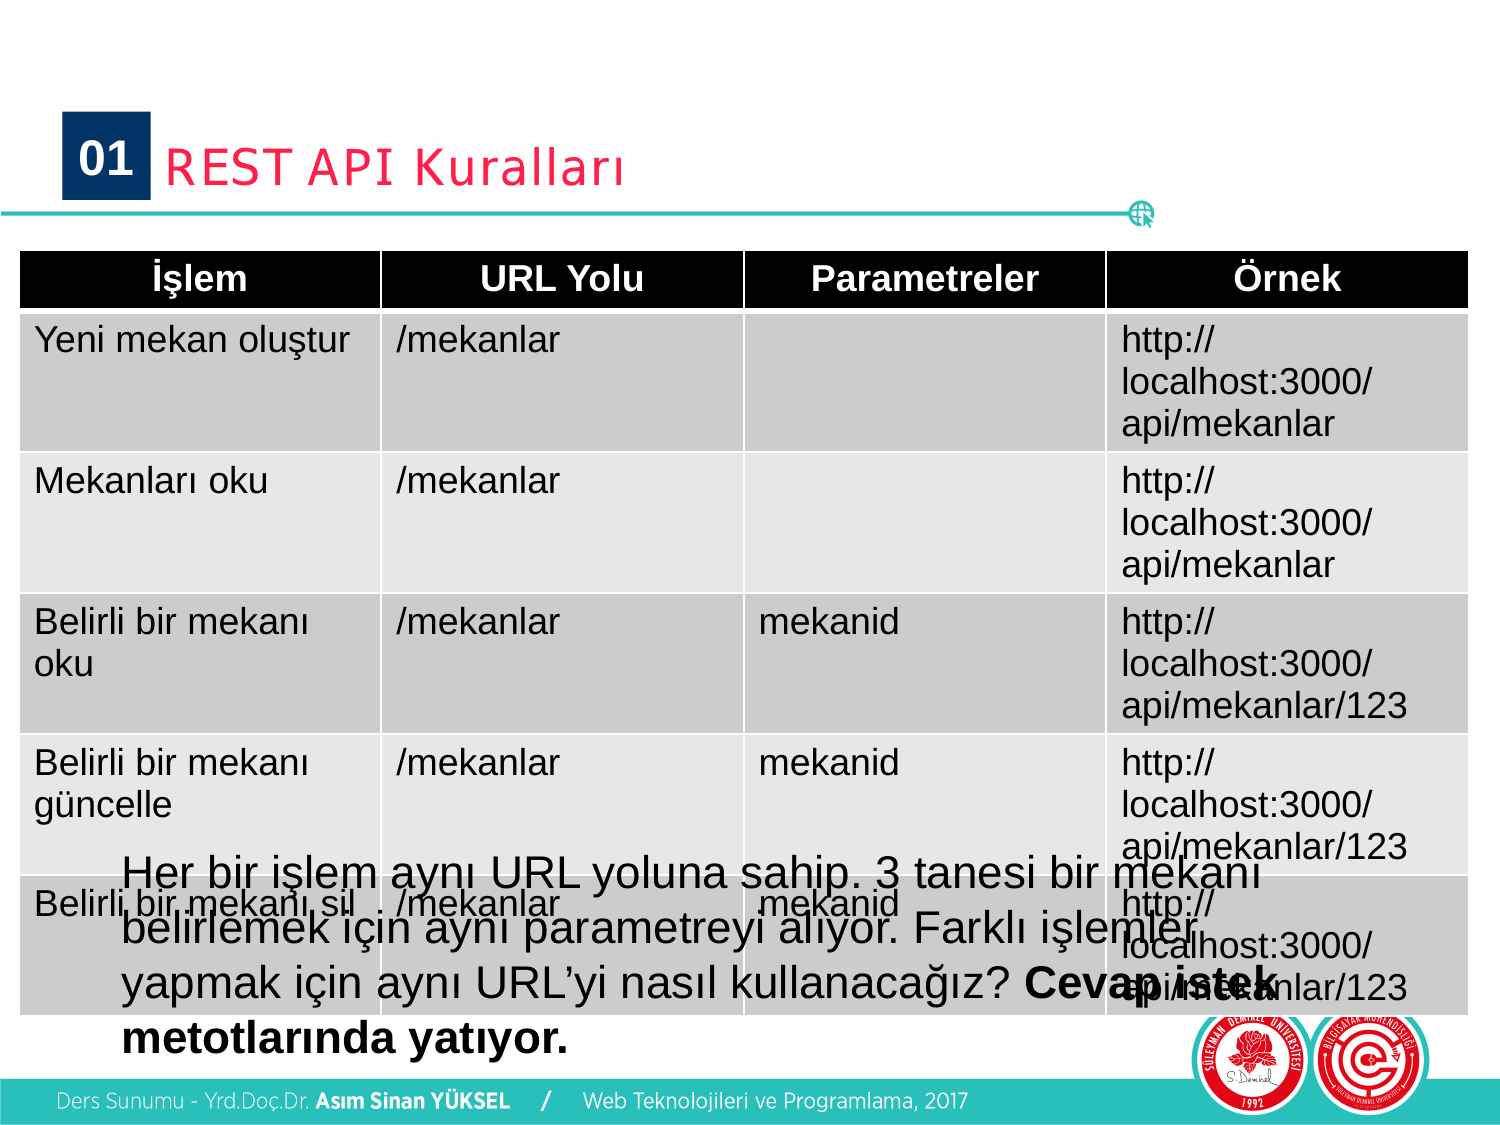

01
# REST API Kuralları
| İşlem | URL Yolu | Parametreler | Örnek |
| --- | --- | --- | --- |
| Yeni mekan oluştur | /mekanlar |  | http://localhost:3000/api/mekanlar |
| Mekanları oku | /mekanlar |  | http://localhost:3000/api/mekanlar |
| Belirli bir mekanı oku | /mekanlar | mekanid | http://localhost:3000/api/mekanlar/123 |
| Belirli bir mekanı güncelle | /mekanlar | mekanid | http://localhost:3000/api/mekanlar/123 |
| Belirli bir mekanı sil | /mekanlar | mekanid | http://localhost:3000/api/mekanlar/123 |
Her bir işlem aynı URL yoluna sahip. 3 tanesi bir mekanı belirlemek için aynı parametreyi alıyor. Farklı işlemler yapmak için aynı URL’yi nasıl kullanacağız? Cevap istek metotlarında yatıyor.